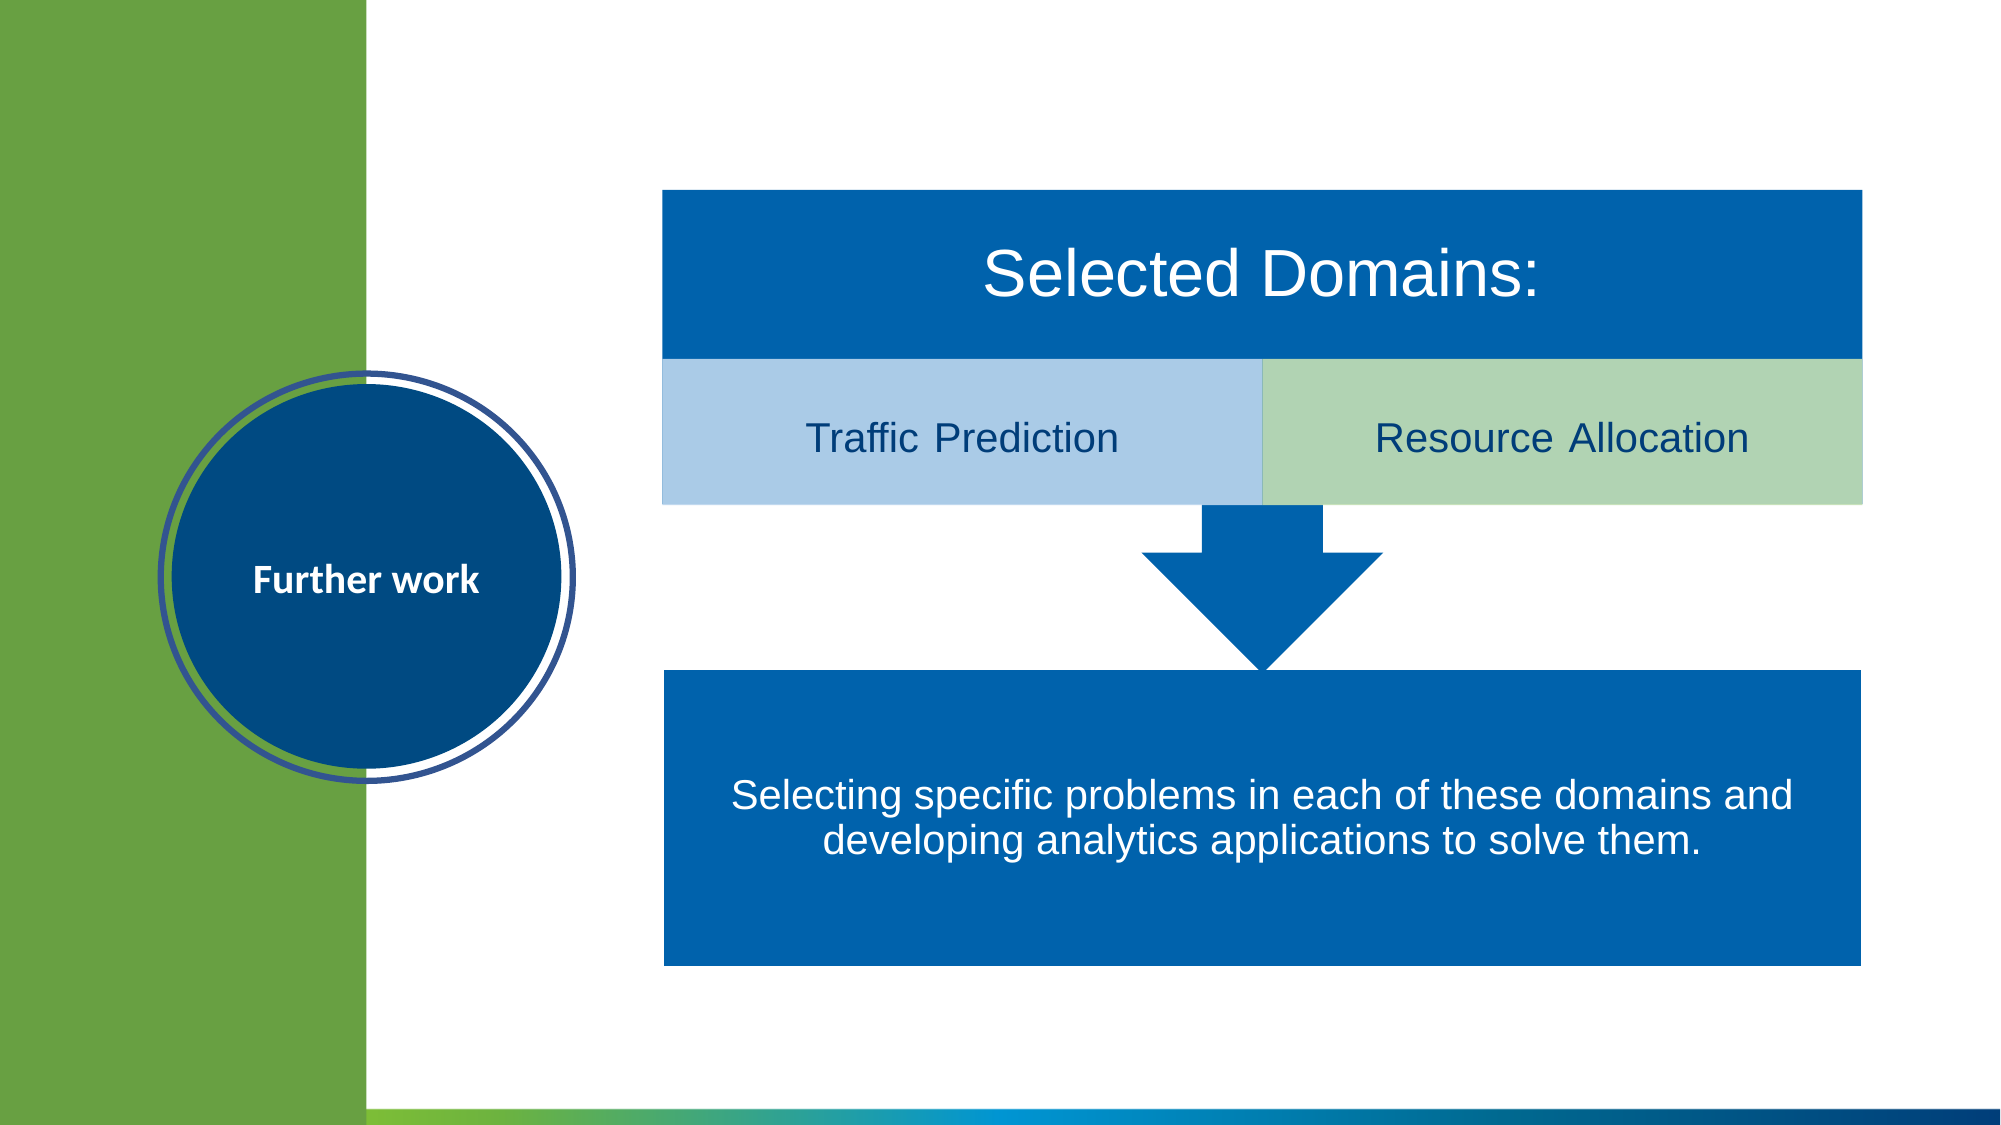

Selected Domains:
Traffic Prediction
Resource Allocation

Further work
Selecting specific problems in each of these domains and developing analytics applications to solve them.